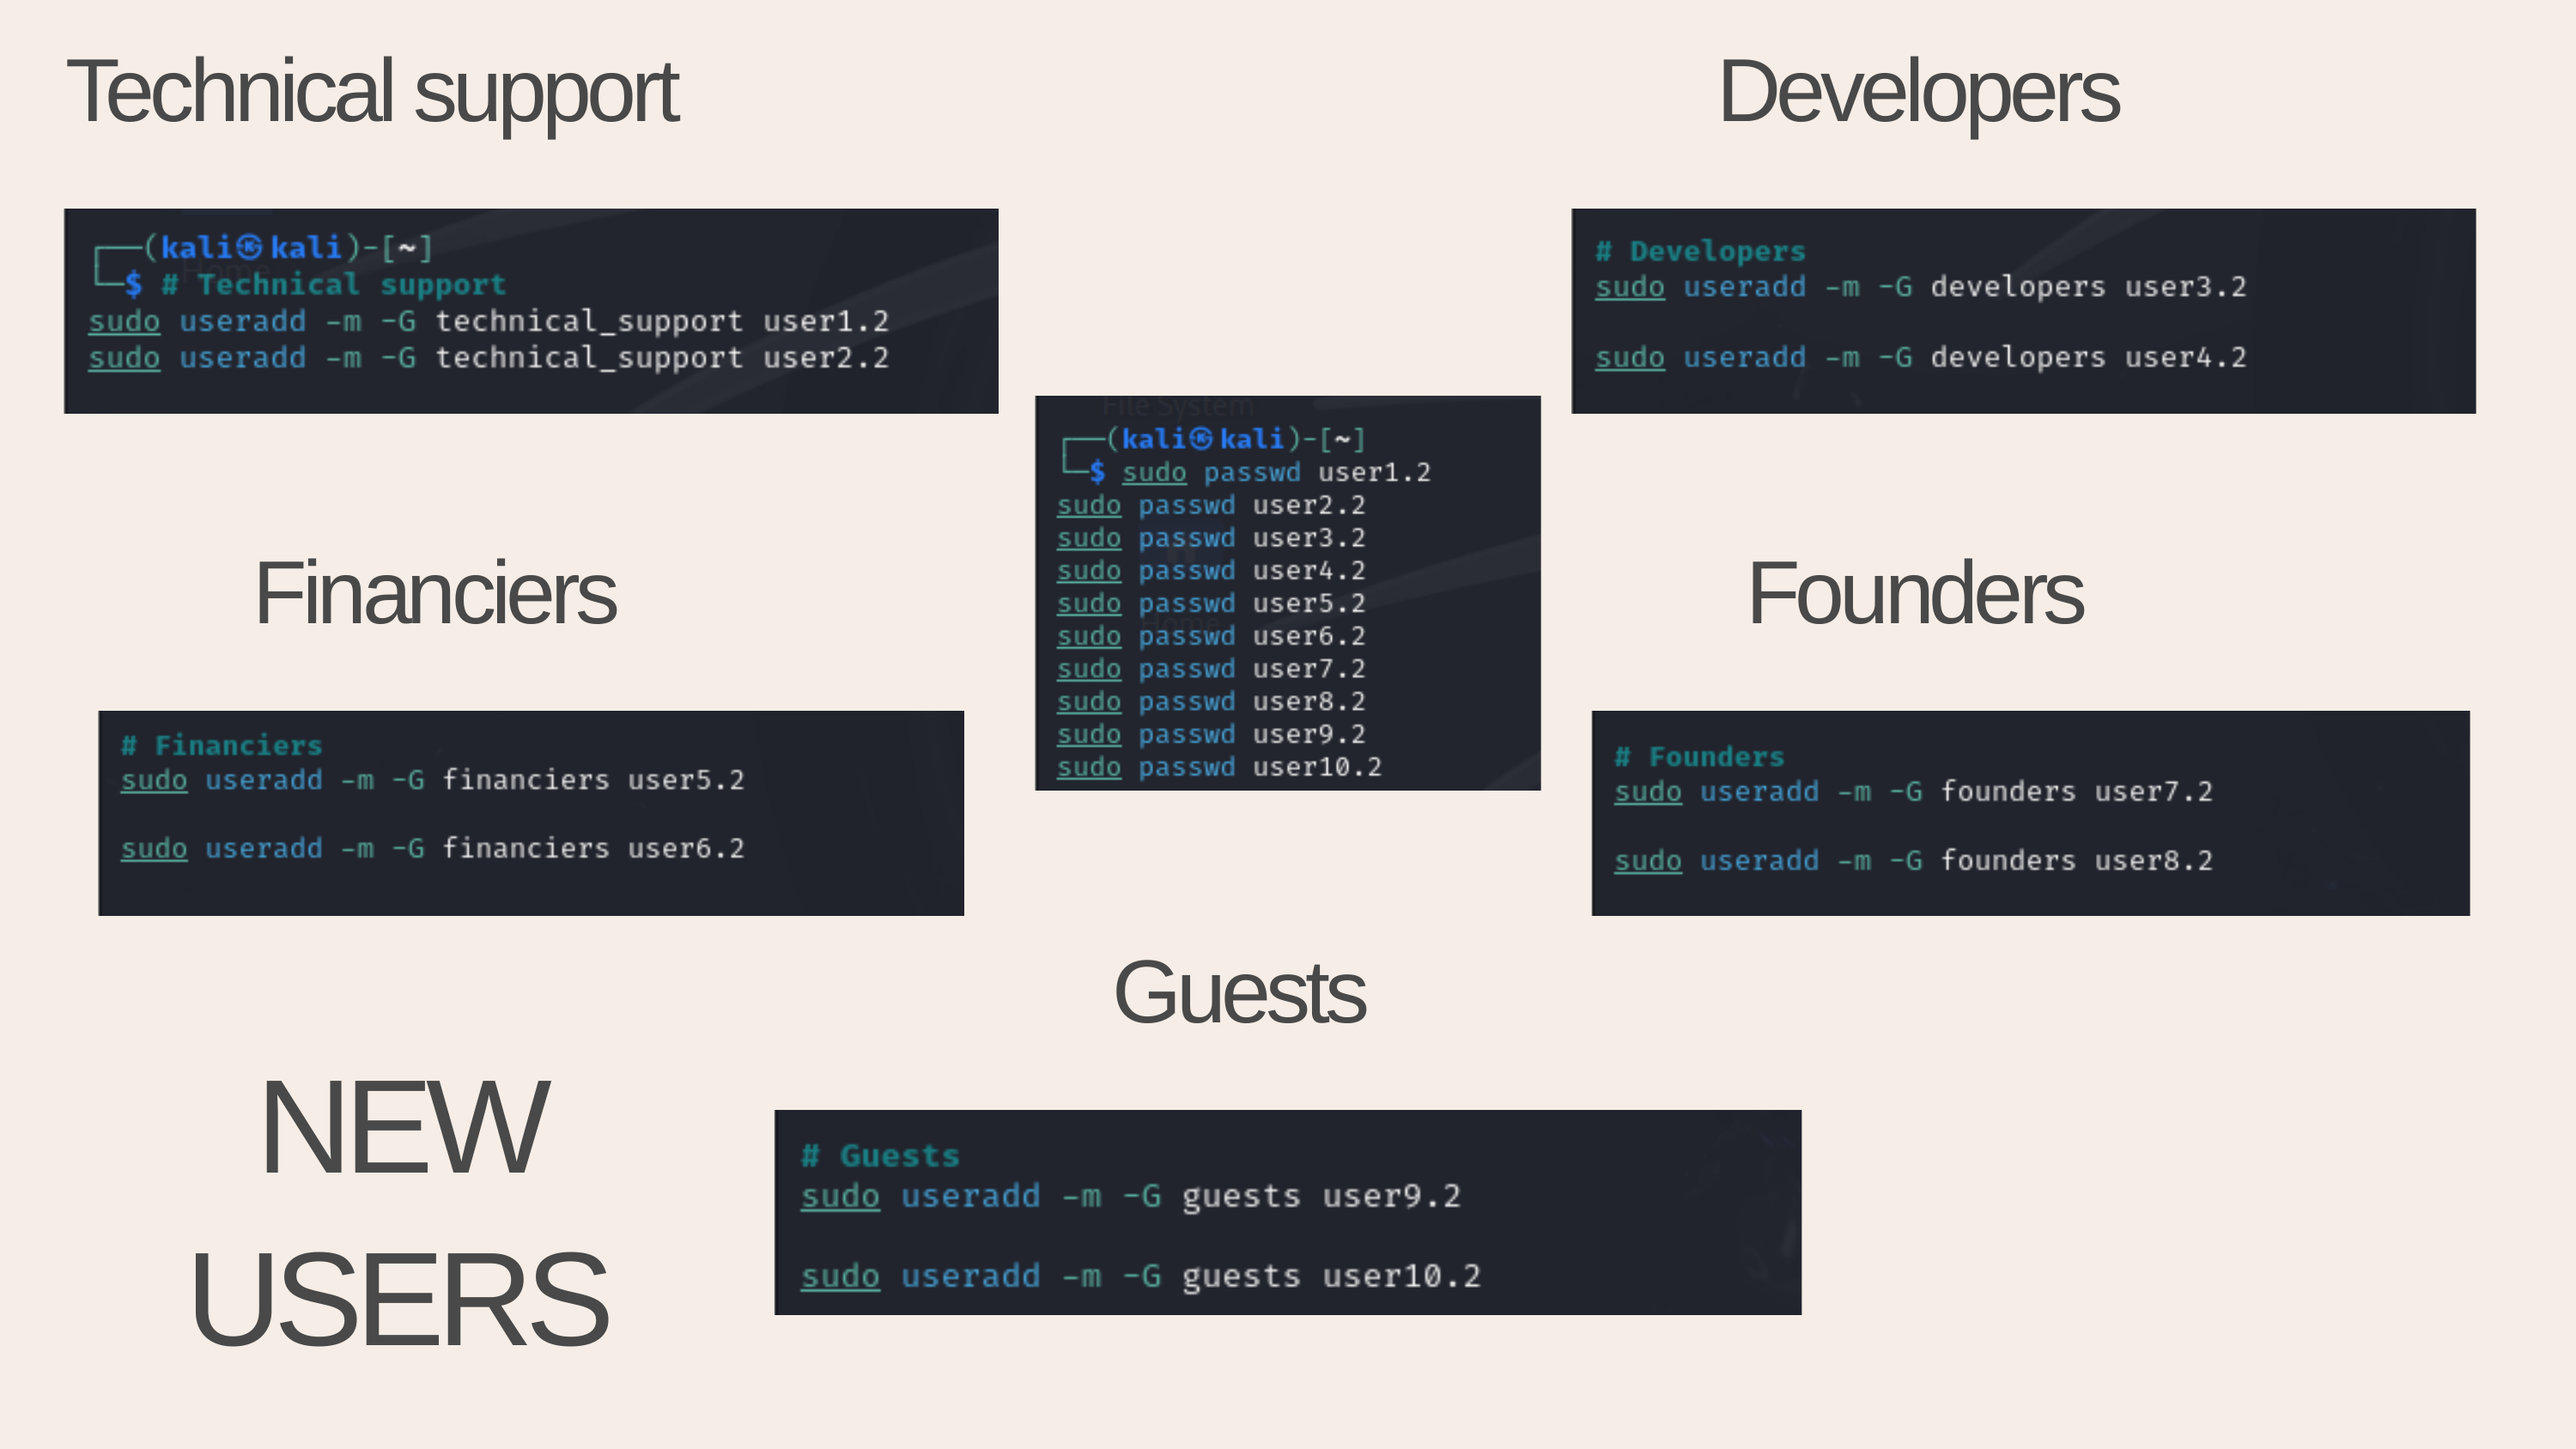

Technical support
Developers

Financiers
Founders

Guests
NEW USERS